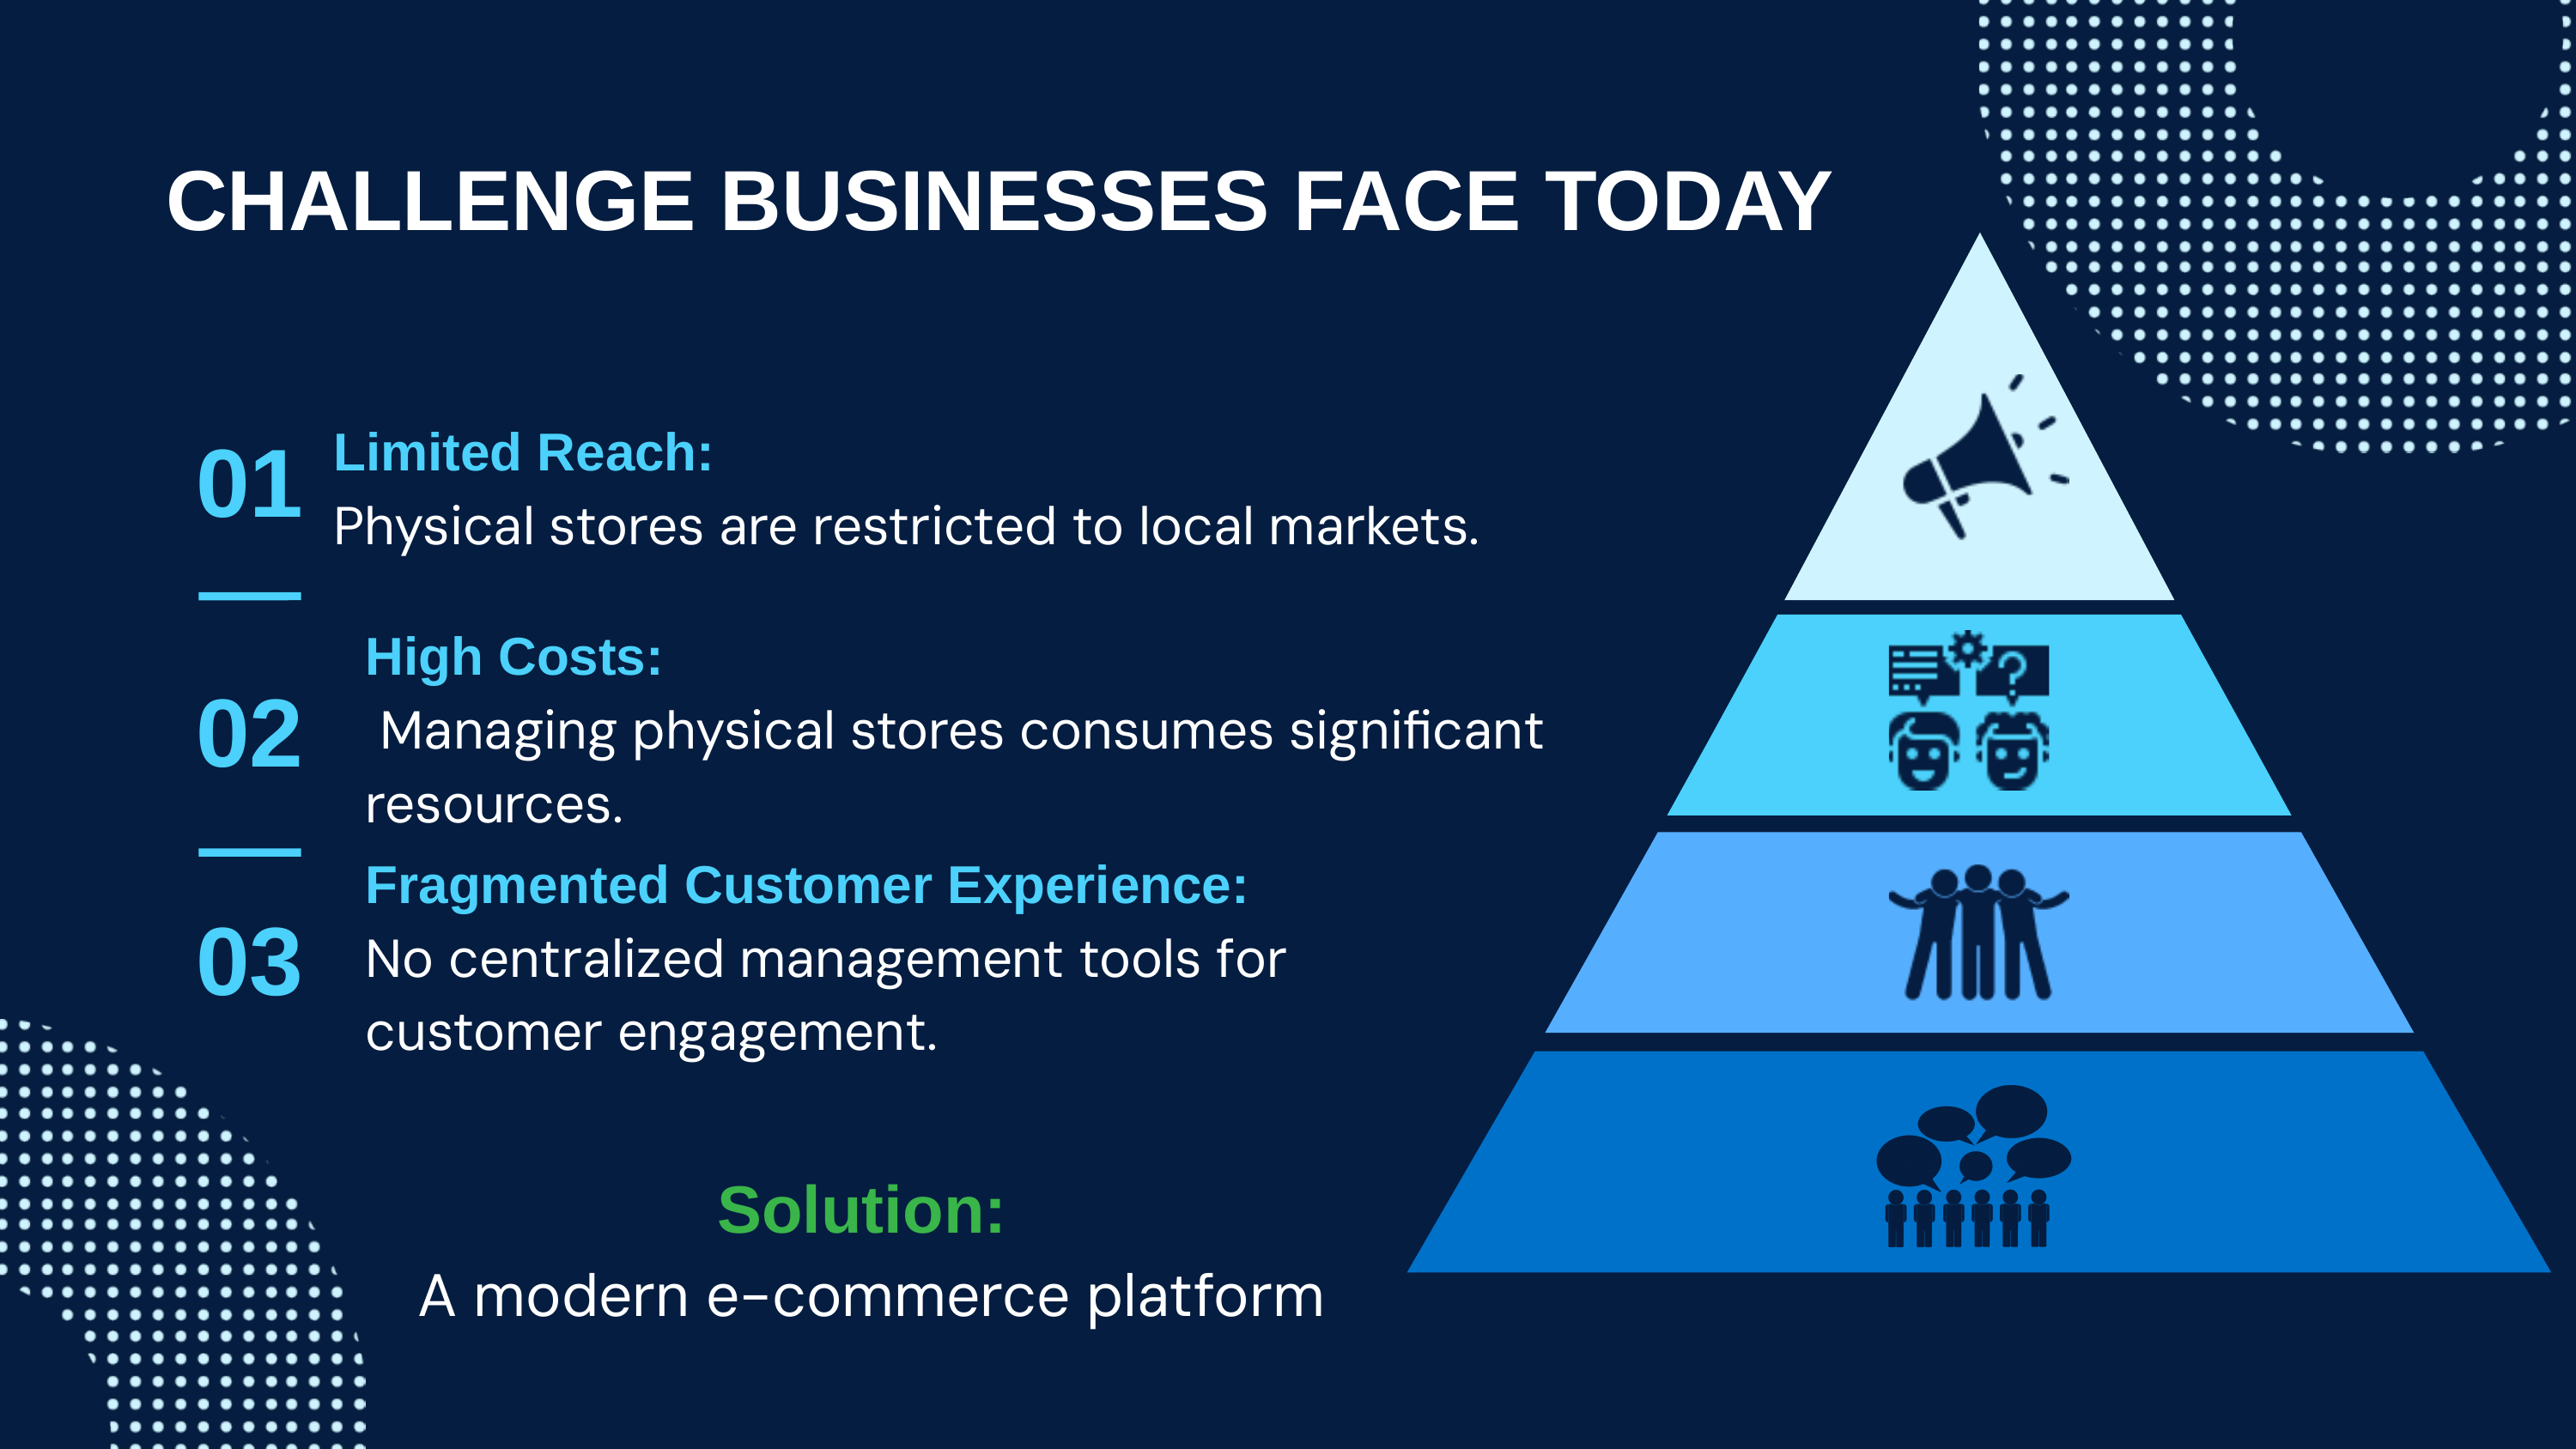

CHALLENGE BUSINESSES FACE TODAY

01
Limited Reach:
Physical stores are restricted to local markets.

High Costs:
 Managing physical stores consumes significant resources.

02

Fragmented Customer Experience:
No centralized management tools for customer engagement.

03

Solution:
A modern e-commerce platform